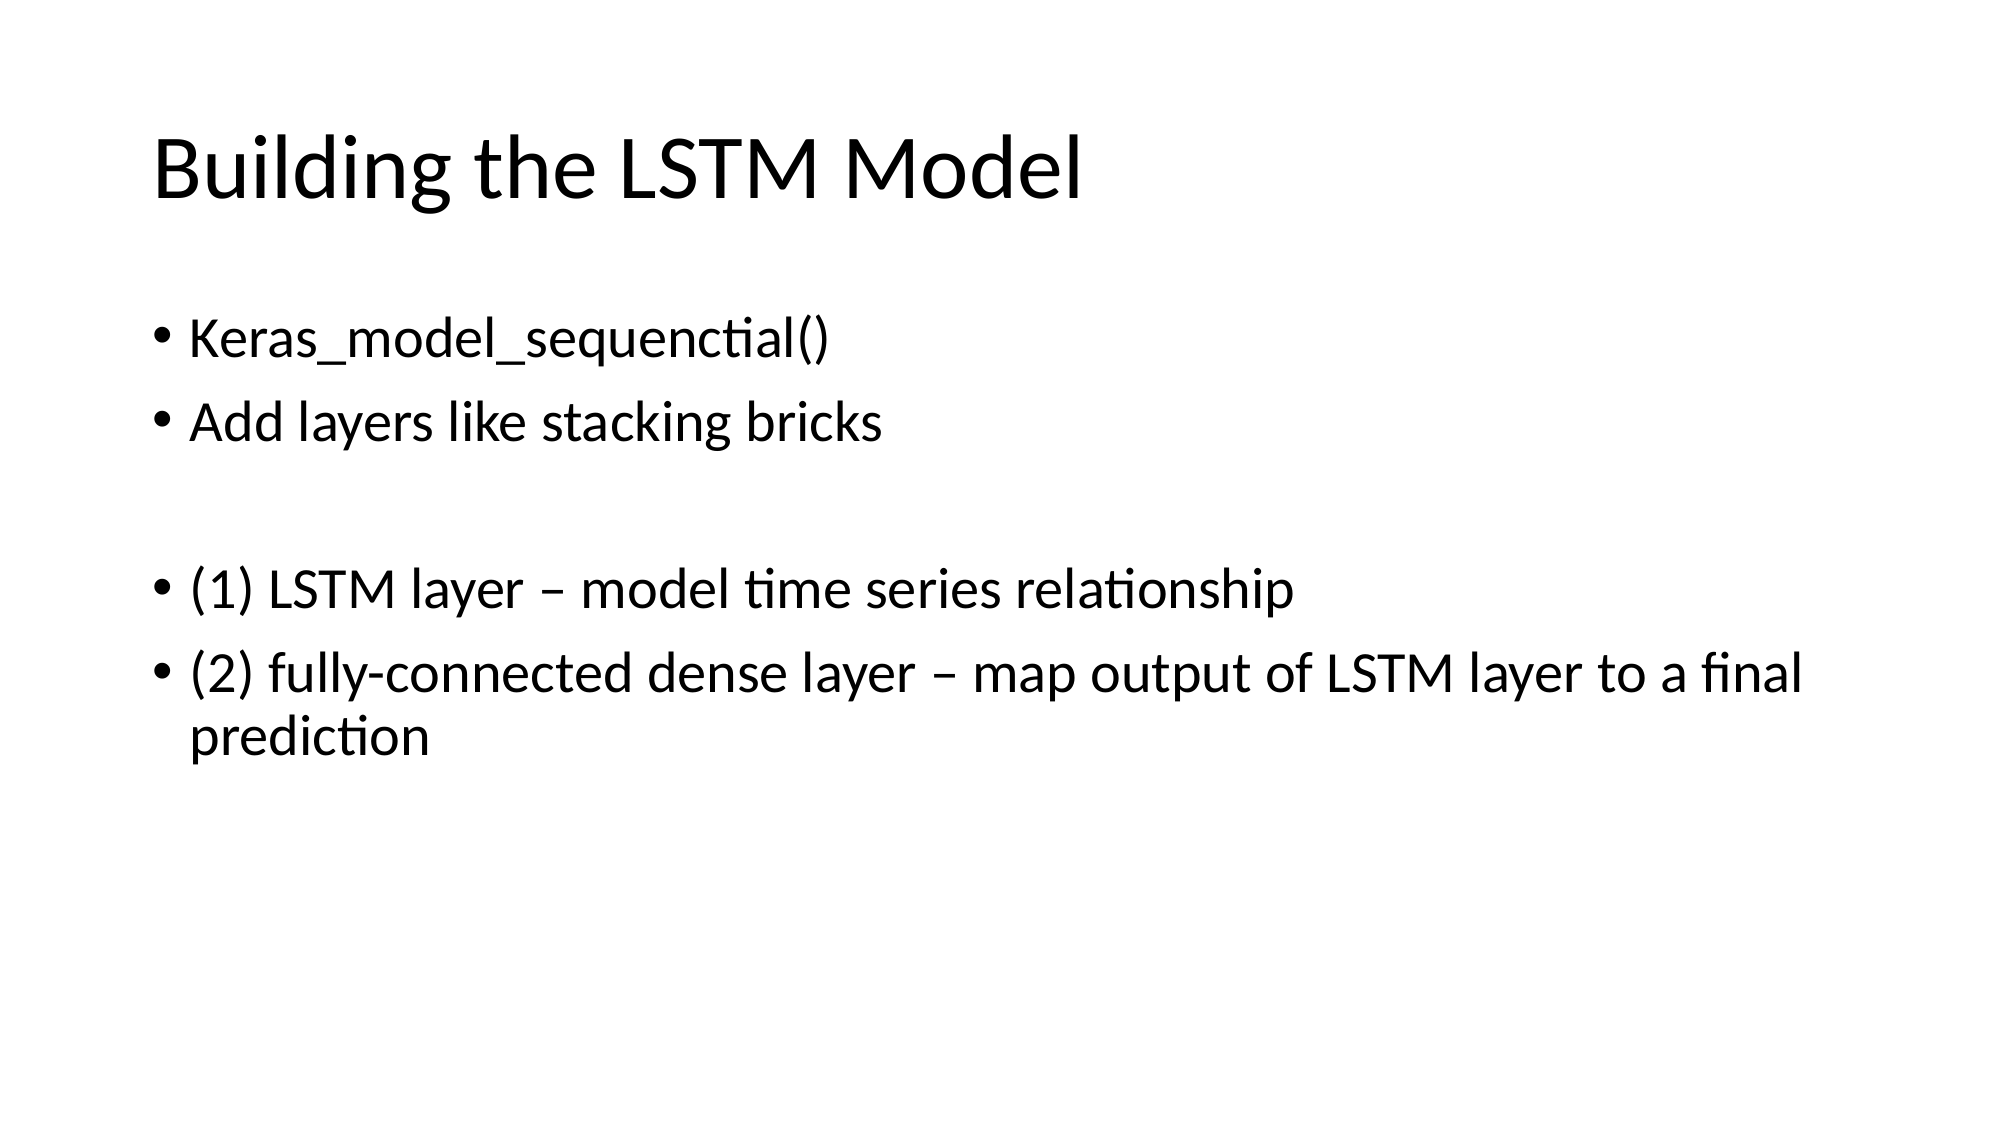

# Building the LSTM Model
Keras_model_sequenctial()
Add layers like stacking bricks

(1) LSTM layer – model time series relationship
(2) fully-connected dense layer – map output of LSTM layer to a final prediction